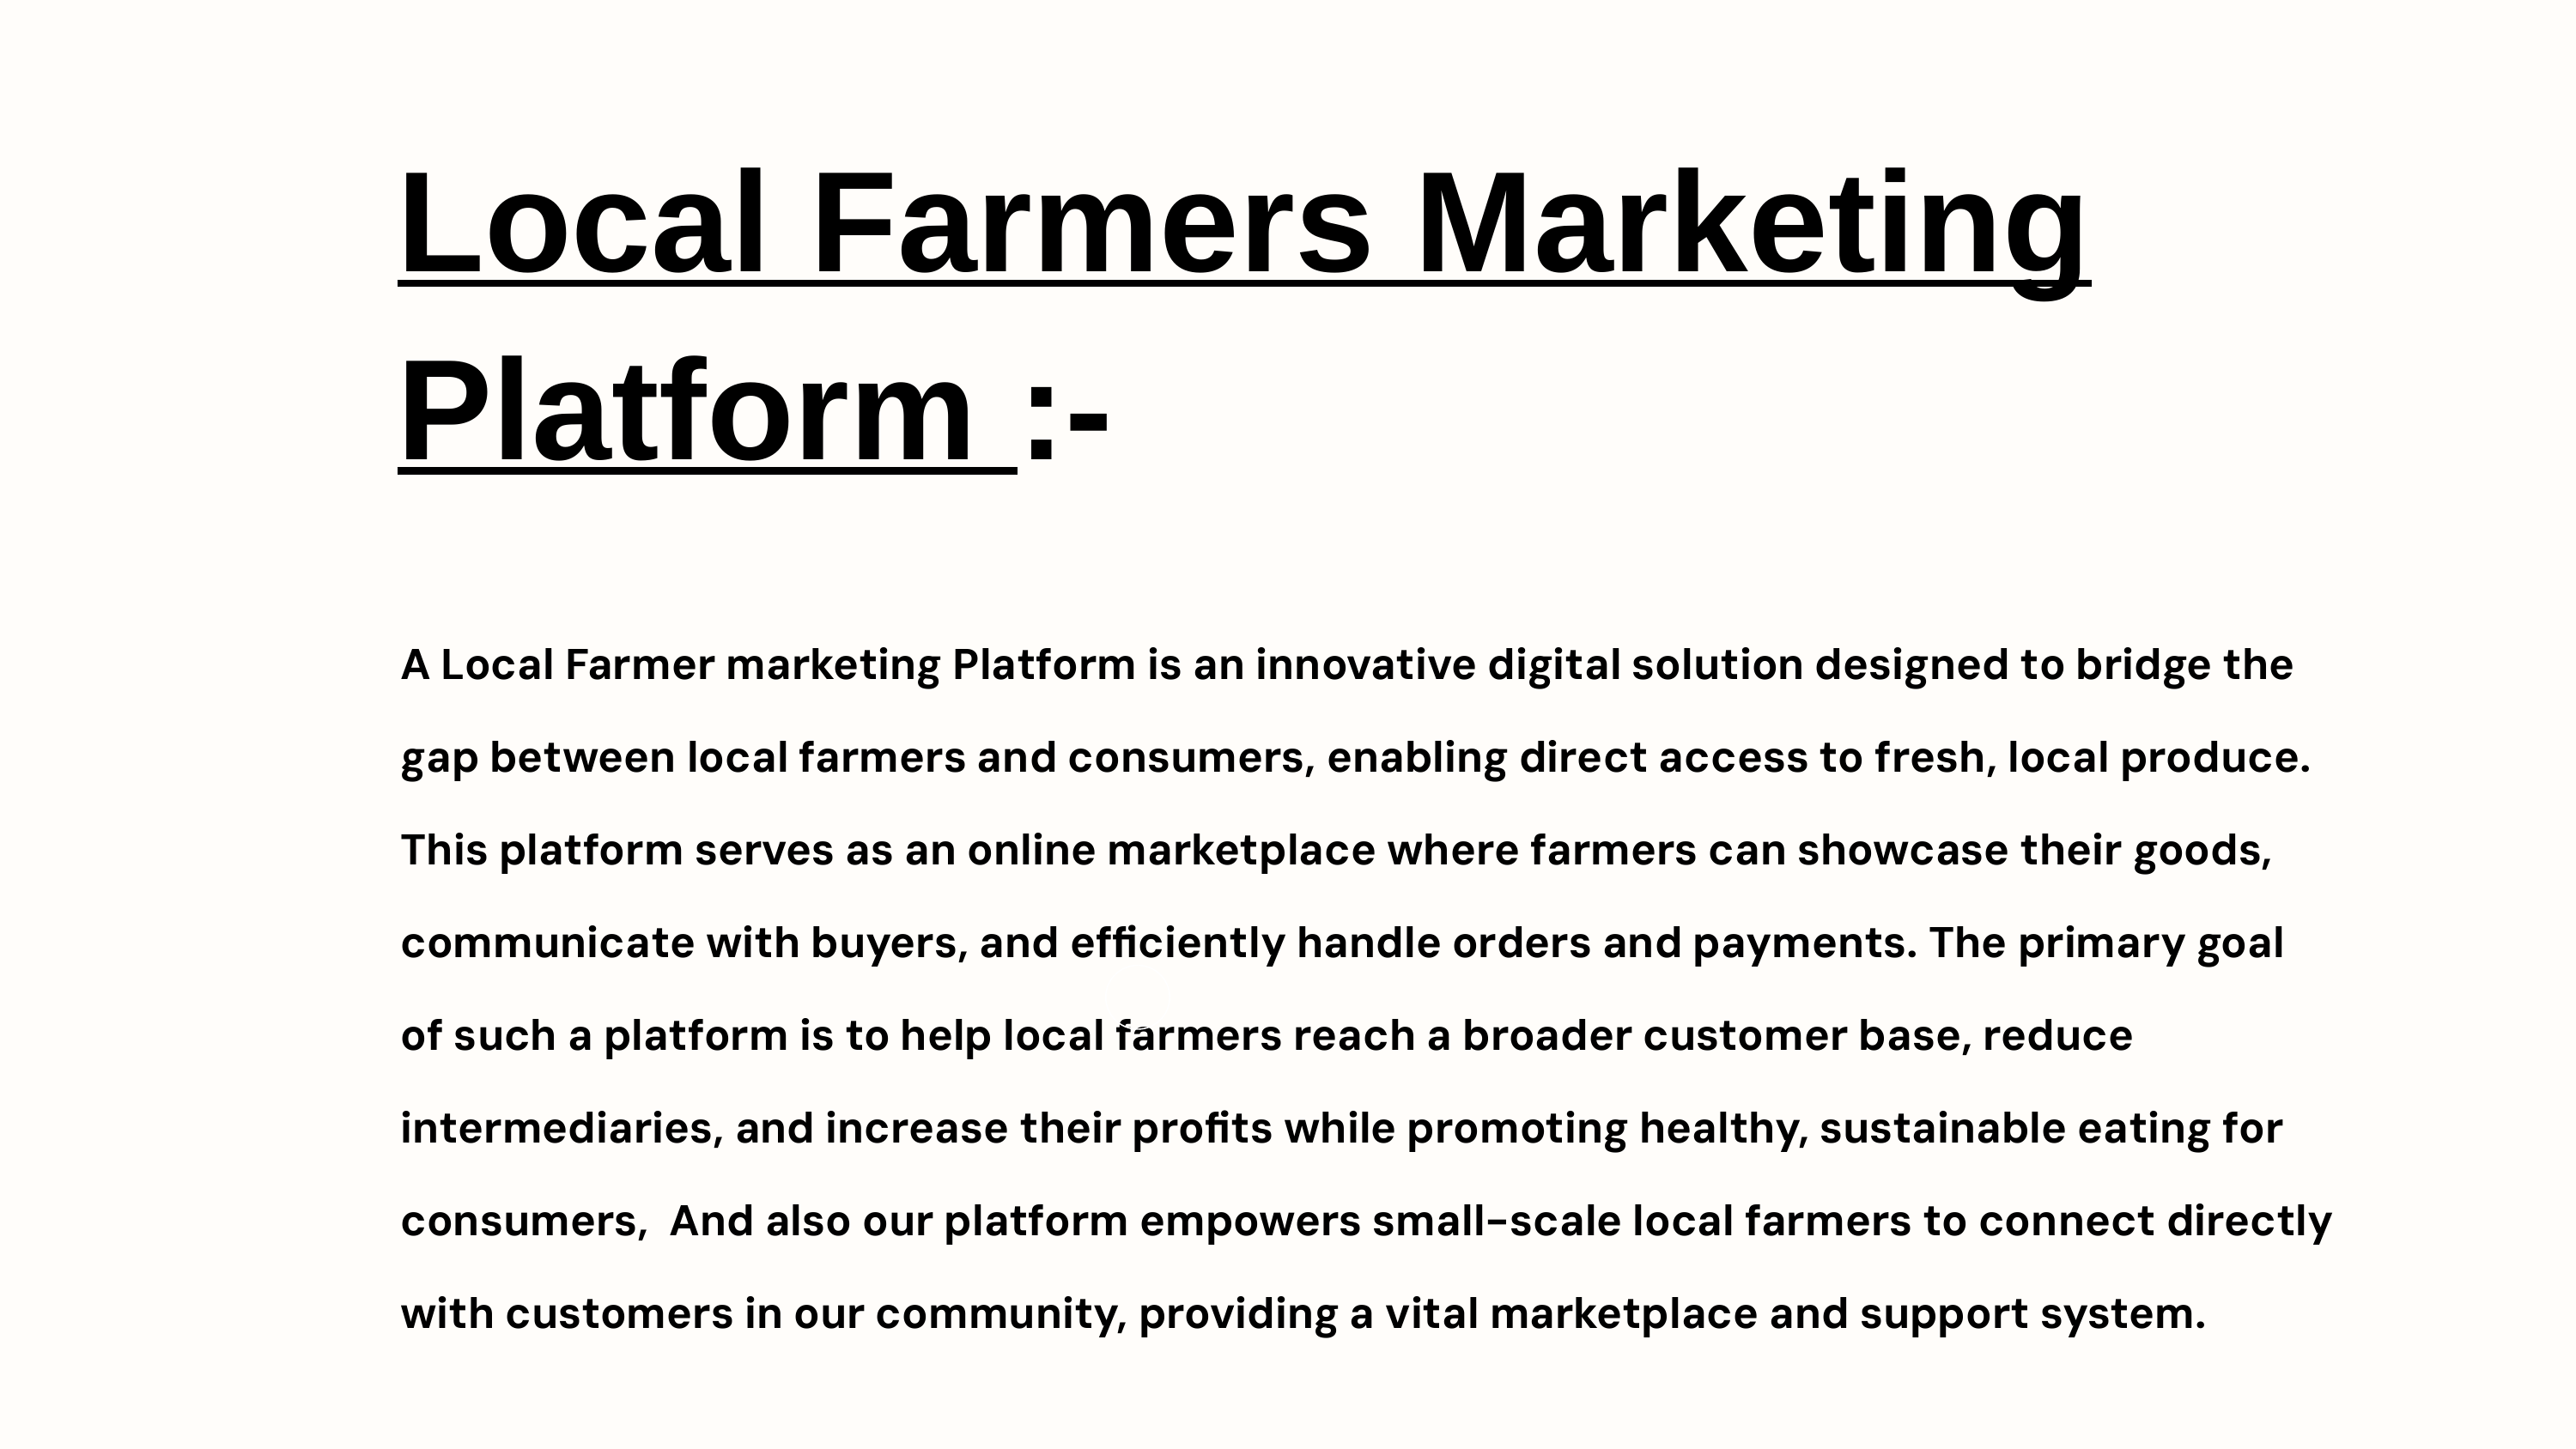

Local Farmers Marketing Platform :-
A Local Farmer marketing Platform is an innovative digital solution designed to bridge the gap between local farmers and consumers, enabling direct access to fresh, local produce. This platform serves as an online marketplace where farmers can showcase their goods, communicate with buyers, and efficiently handle orders and payments. The primary goal of such a platform is to help local farmers reach a broader customer base, reduce intermediaries, and increase their profits while promoting healthy, sustainable eating for consumers,  And also our platform empowers small-scale local farmers to connect directly with customers in our community, providing a vital marketplace and support system.